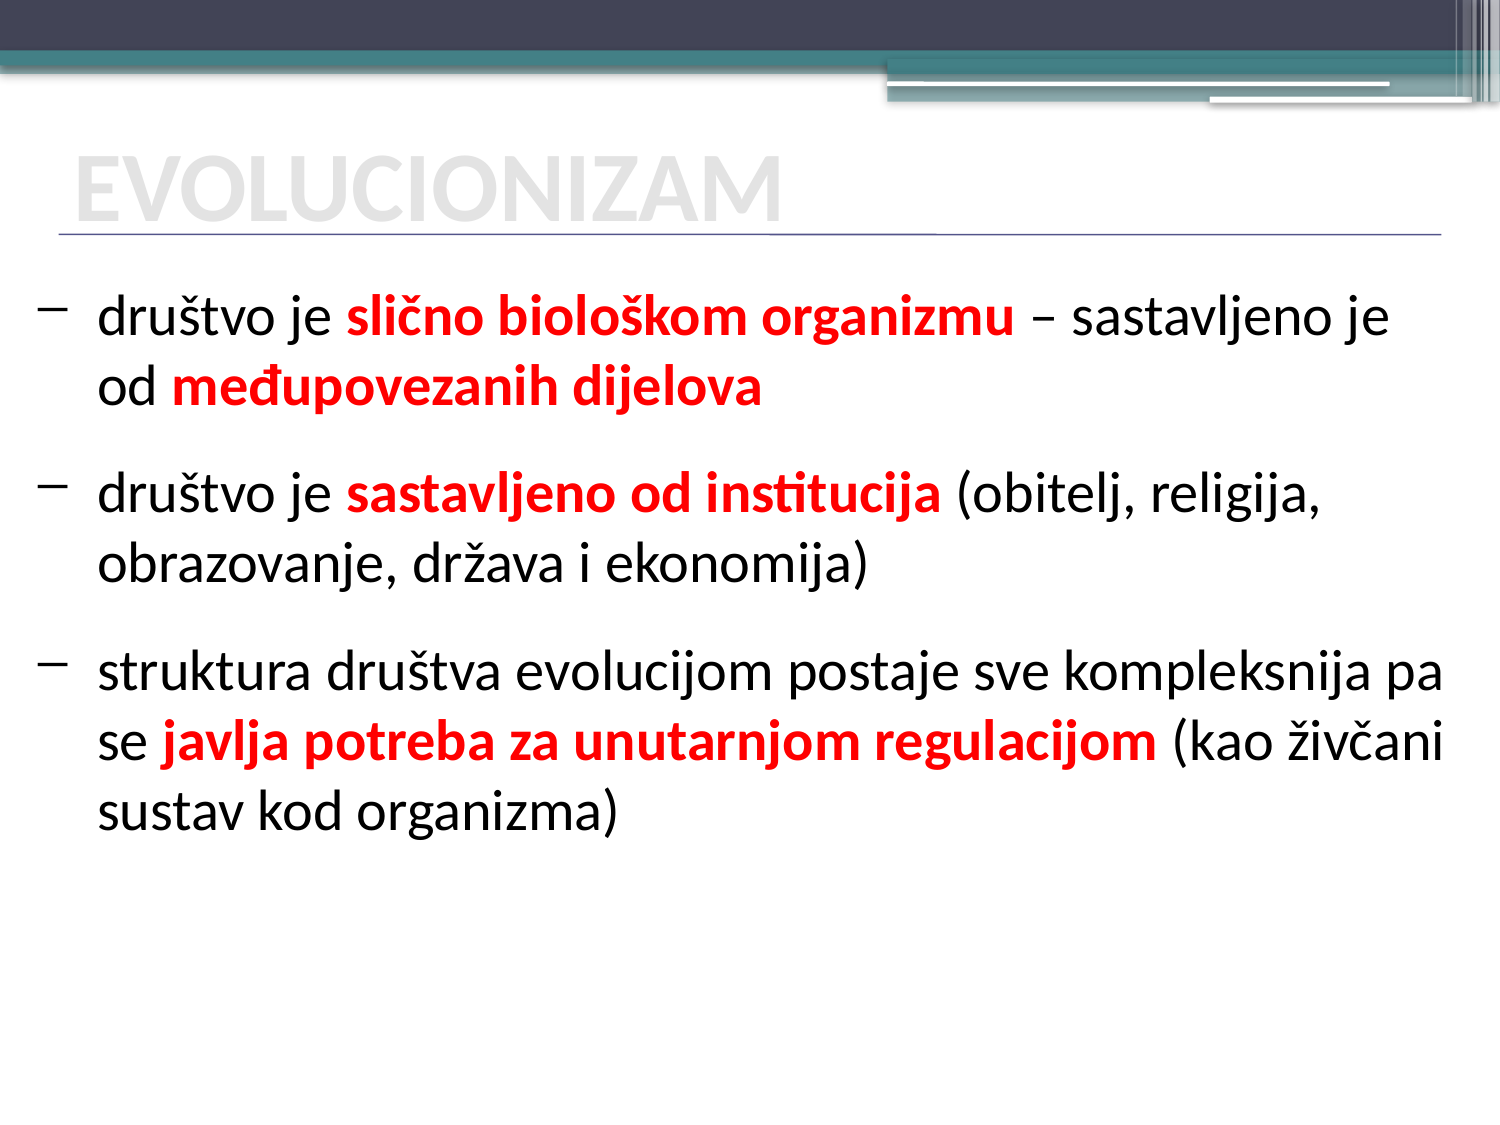

EVOLUCIONIZAM

društvo je slično biološkom organizmu – sastavljeno je od međupovezanih dijelova
društvo je sastavljeno od institucija (obitelj, religija, obrazovanje, država i ekonomija)
struktura društva evolucijom postaje sve kompleksnija pa se javlja potreba za unutarnjom regulacijom (kao živčani sustav kod organizma)